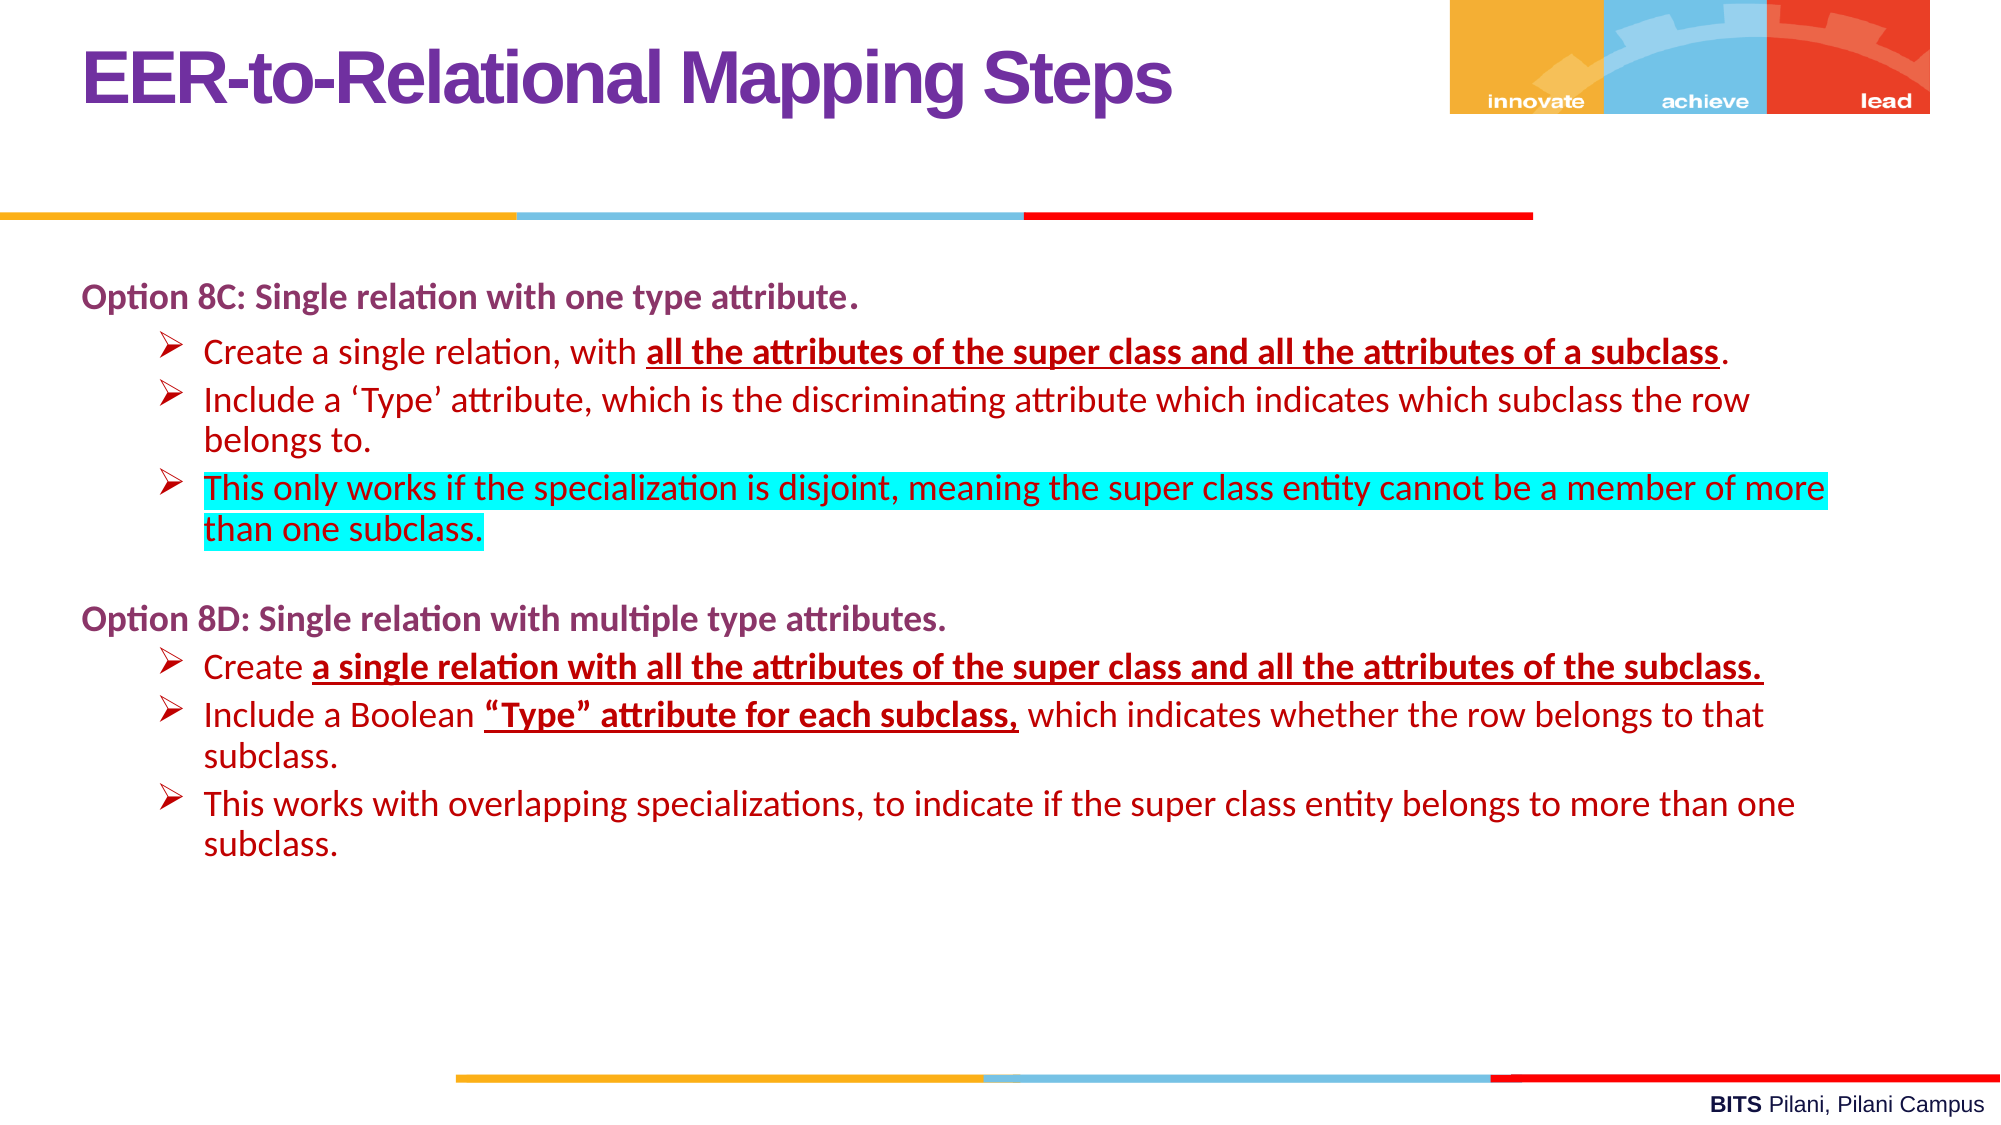

EER-to-Relational Mapping Steps

Option 8C: Single relation with one type attribute.
Create a single relation, with all the attributes of the super class and all the attributes of a subclass.
Include a ‘Type’ attribute, which is the discriminating attribute which indicates which subclass the row belongs to.
This only works if the specialization is disjoint, meaning the super class entity cannot be a member of more than one subclass.

Option 8D: Single relation with multiple type attributes.
Create a single relation with all the attributes of the super class and all the attributes of the subclass.
Include a Boolean “Type” attribute for each subclass, which indicates whether the row belongs to that subclass.
This works with overlapping specializations, to indicate if the super class entity belongs to more than one subclass.